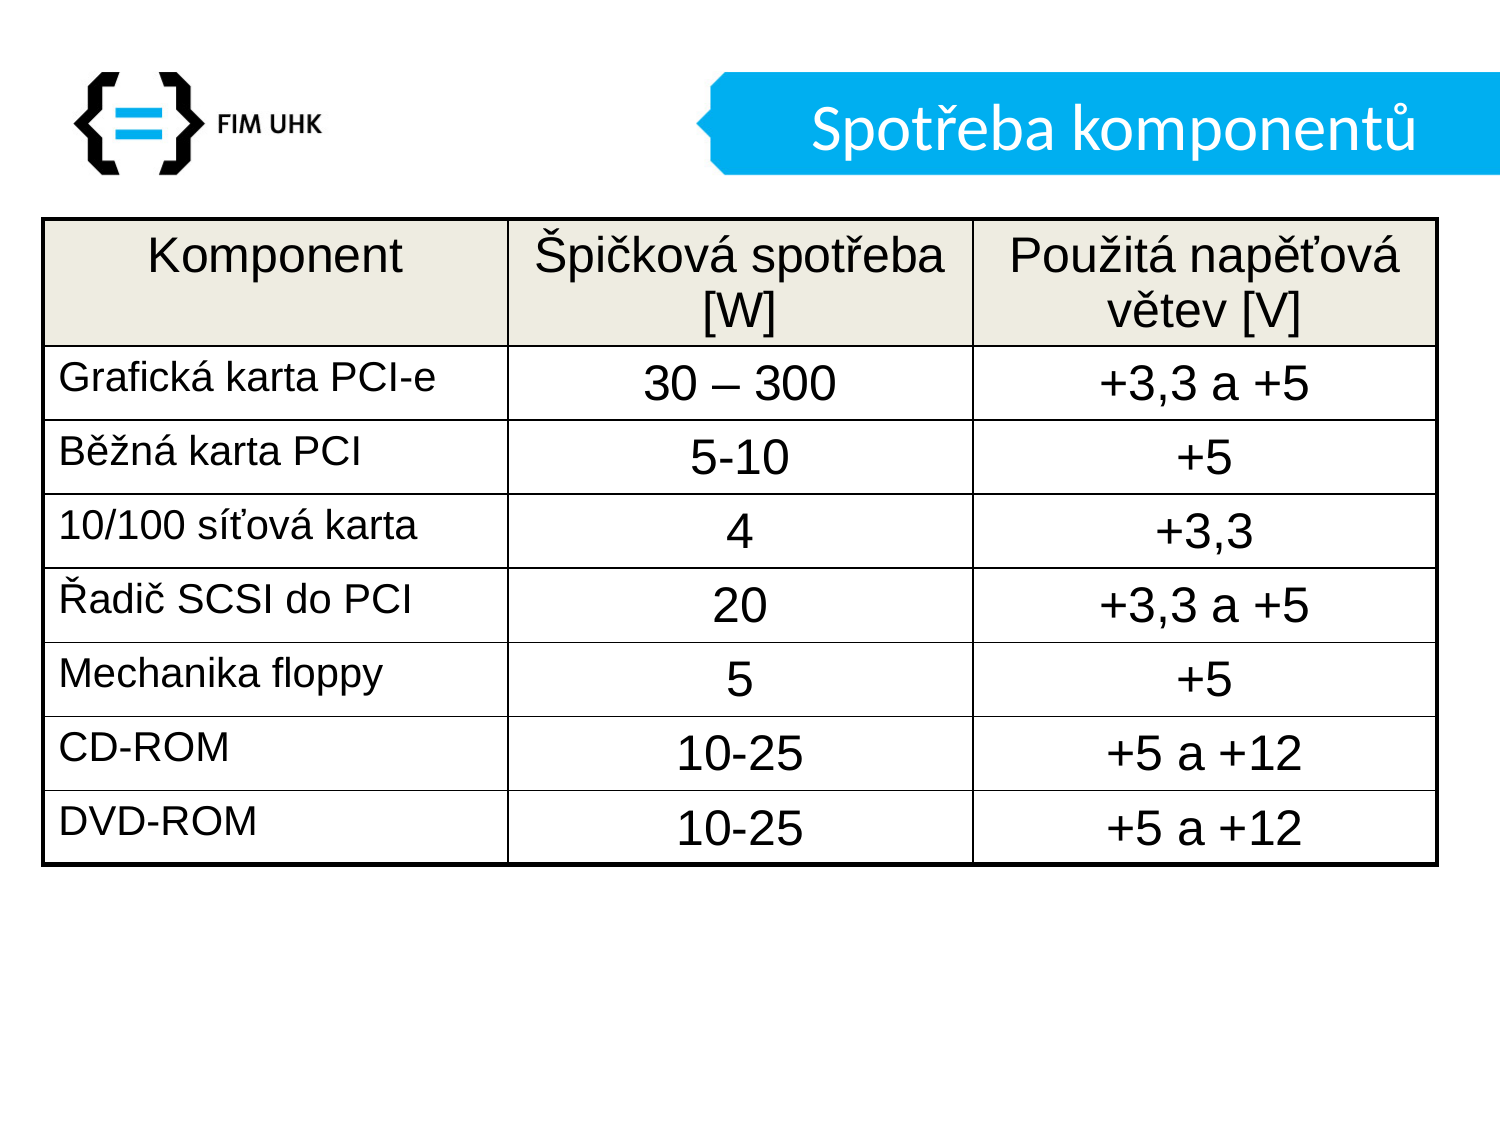

# Spotřeba komponentů
| Komponent | Špičková spotřeba [W] | Použitá napěťová větev [V] |
| --- | --- | --- |
| Grafická karta PCI-e | 30 – 300 | +3,3 a +5 |
| Běžná karta PCI | 5-10 | +5 |
| 10/100 síťová karta | 4 | +3,3 |
| Řadič SCSI do PCI | 20 | +3,3 a +5 |
| Mechanika floppy | 5 | +5 |
| CD-ROM | 10-25 | +5 a +12 |
| DVD-ROM | 10-25 | +5 a +12 |